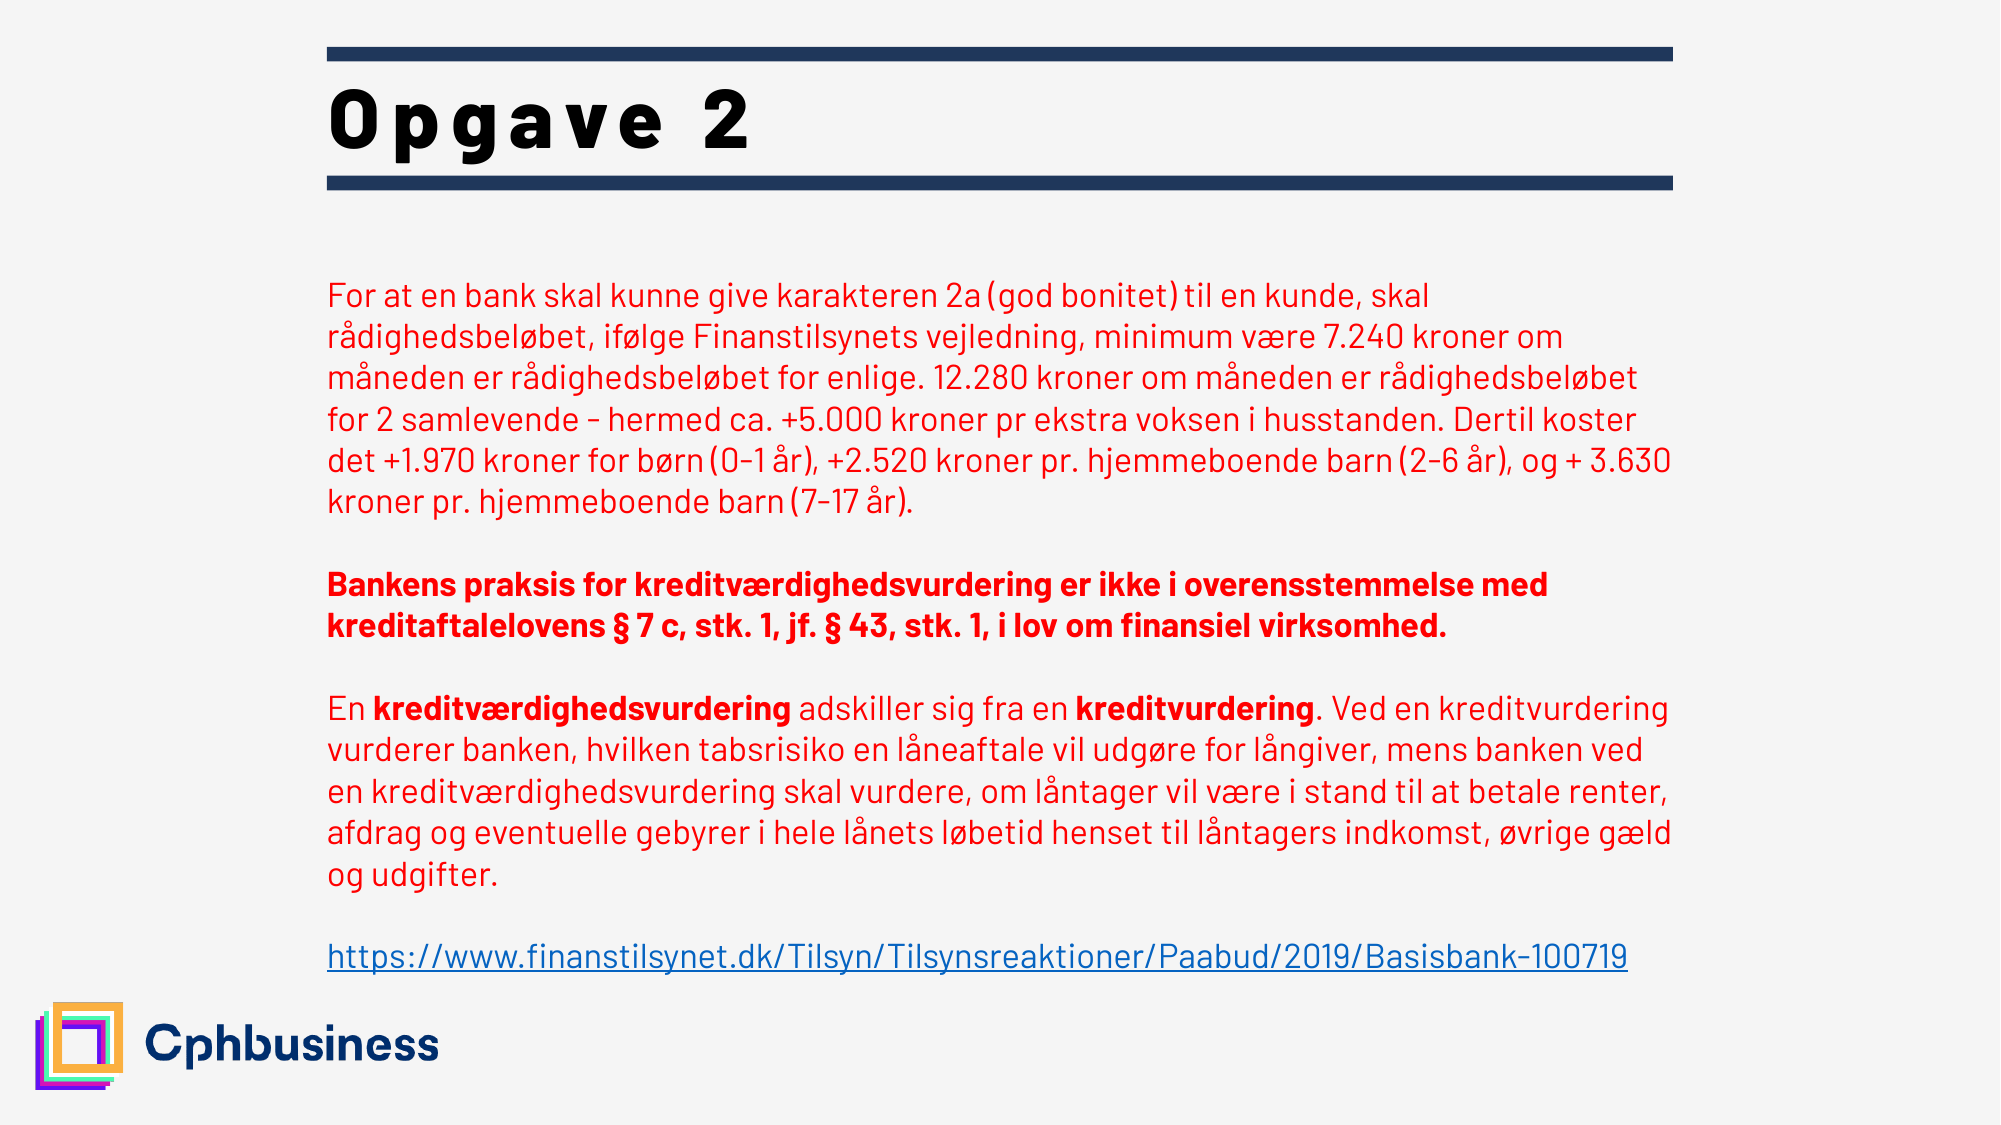

# Opgave 2

For at en bank skal kunne give karakteren 2a (god bonitet) til en kunde, skal rådighedsbeløbet, ifølge Finanstilsynets vejledning, minimum være 7.240 kroner om måneden er rådighedsbeløbet for enlige. 12.280 kroner om måneden er rådighedsbeløbet for 2 samlevende - hermed ca. +5.000 kroner pr ekstra voksen i husstanden. Dertil koster det +1.970 kroner for børn (0-1 år), +2.520 kroner pr. hjemmeboende barn (2-6 år), og + 3.630 kroner pr. hjemmeboende barn (7-17 år).

Bankens praksis for kreditværdighedsvurdering er ikke i overensstemmelse med kreditaftalelovens § 7 c, stk. 1, jf. § 43, stk. 1, i lov om finansiel virksomhed.

En kreditværdighedsvurdering adskiller sig fra en kreditvurdering. Ved en kreditvurdering vurderer banken, hvilken tabsrisiko en låneaftale vil udgøre for långiver, mens banken ved en kreditværdighedsvurdering skal vurdere, om låntager vil være i stand til at betale renter, afdrag og eventuelle gebyrer i hele lånets løbetid henset til låntagers indkomst, øvrige gæld og udgifter.

https://www.finanstilsynet.dk/Tilsyn/Tilsynsreaktioner/Paabud/2019/Basisbank-100719